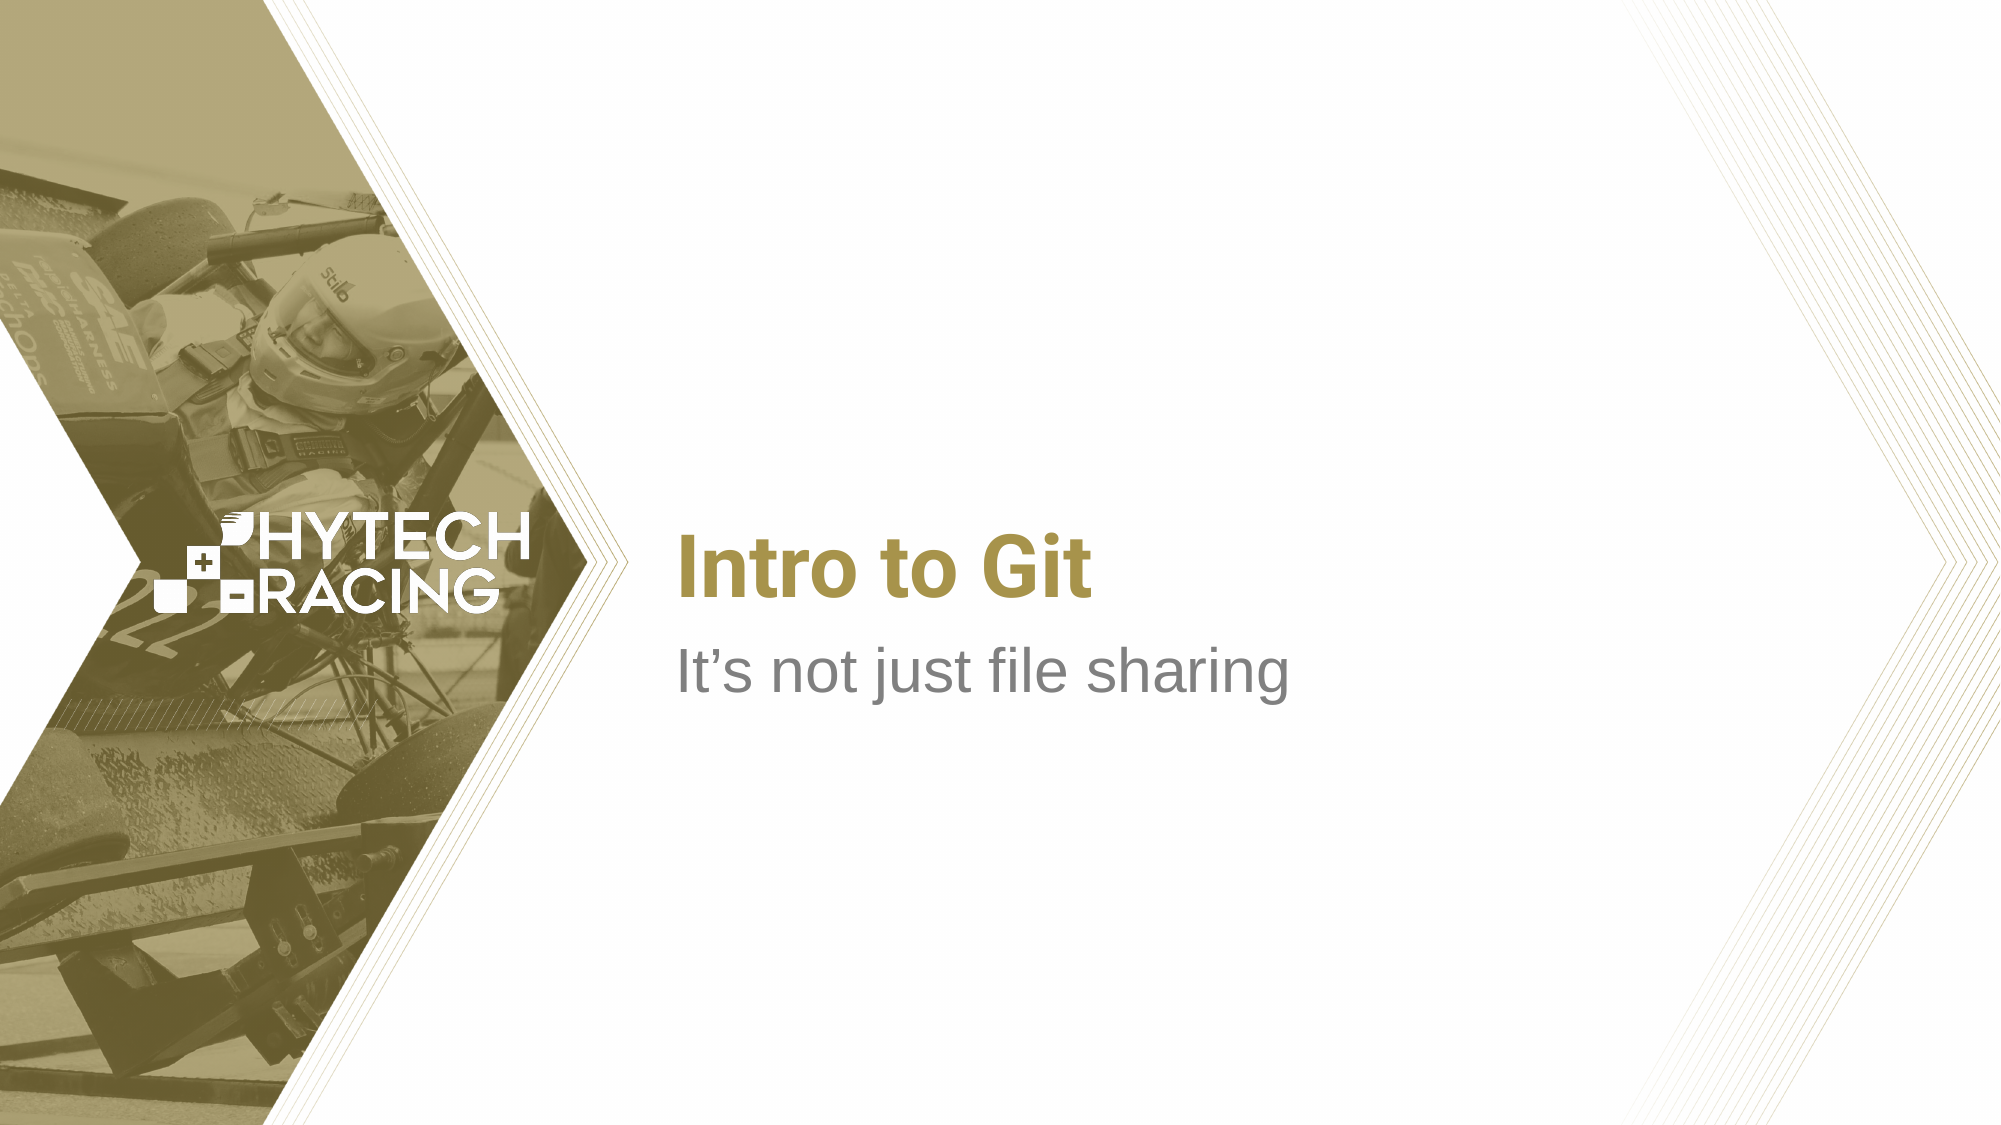

# Intro to Git
It’s not just file sharing